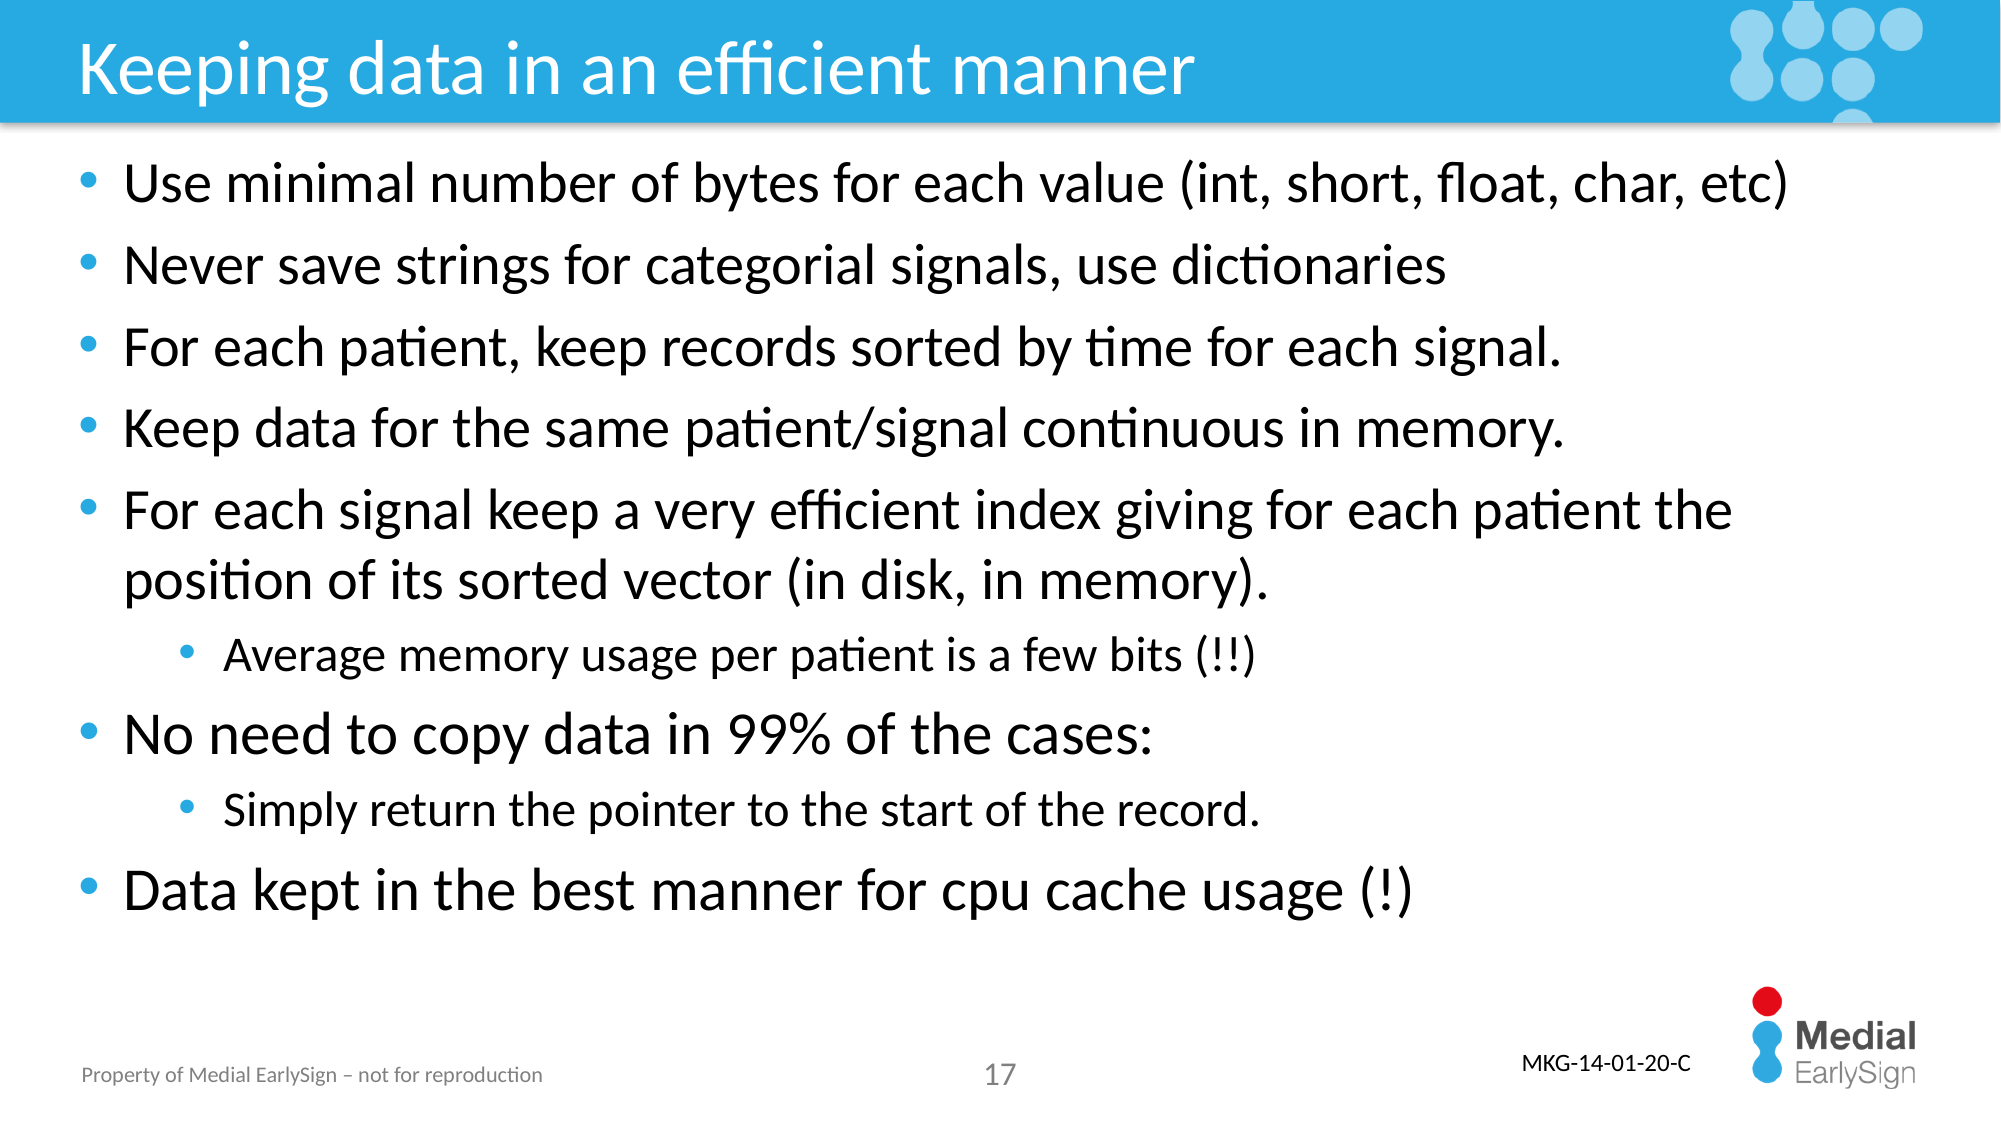

# Keeping data in an efficient manner
Use minimal number of bytes for each value (int, short, float, char, etc)
Never save strings for categorial signals, use dictionaries
For each patient, keep records sorted by time for each signal.
Keep data for the same patient/signal continuous in memory.
For each signal keep a very efficient index giving for each patient the position of its sorted vector (in disk, in memory).
Average memory usage per patient is a few bits (!!)
No need to copy data in 99% of the cases:
Simply return the pointer to the start of the record.
Data kept in the best manner for cpu cache usage (!)